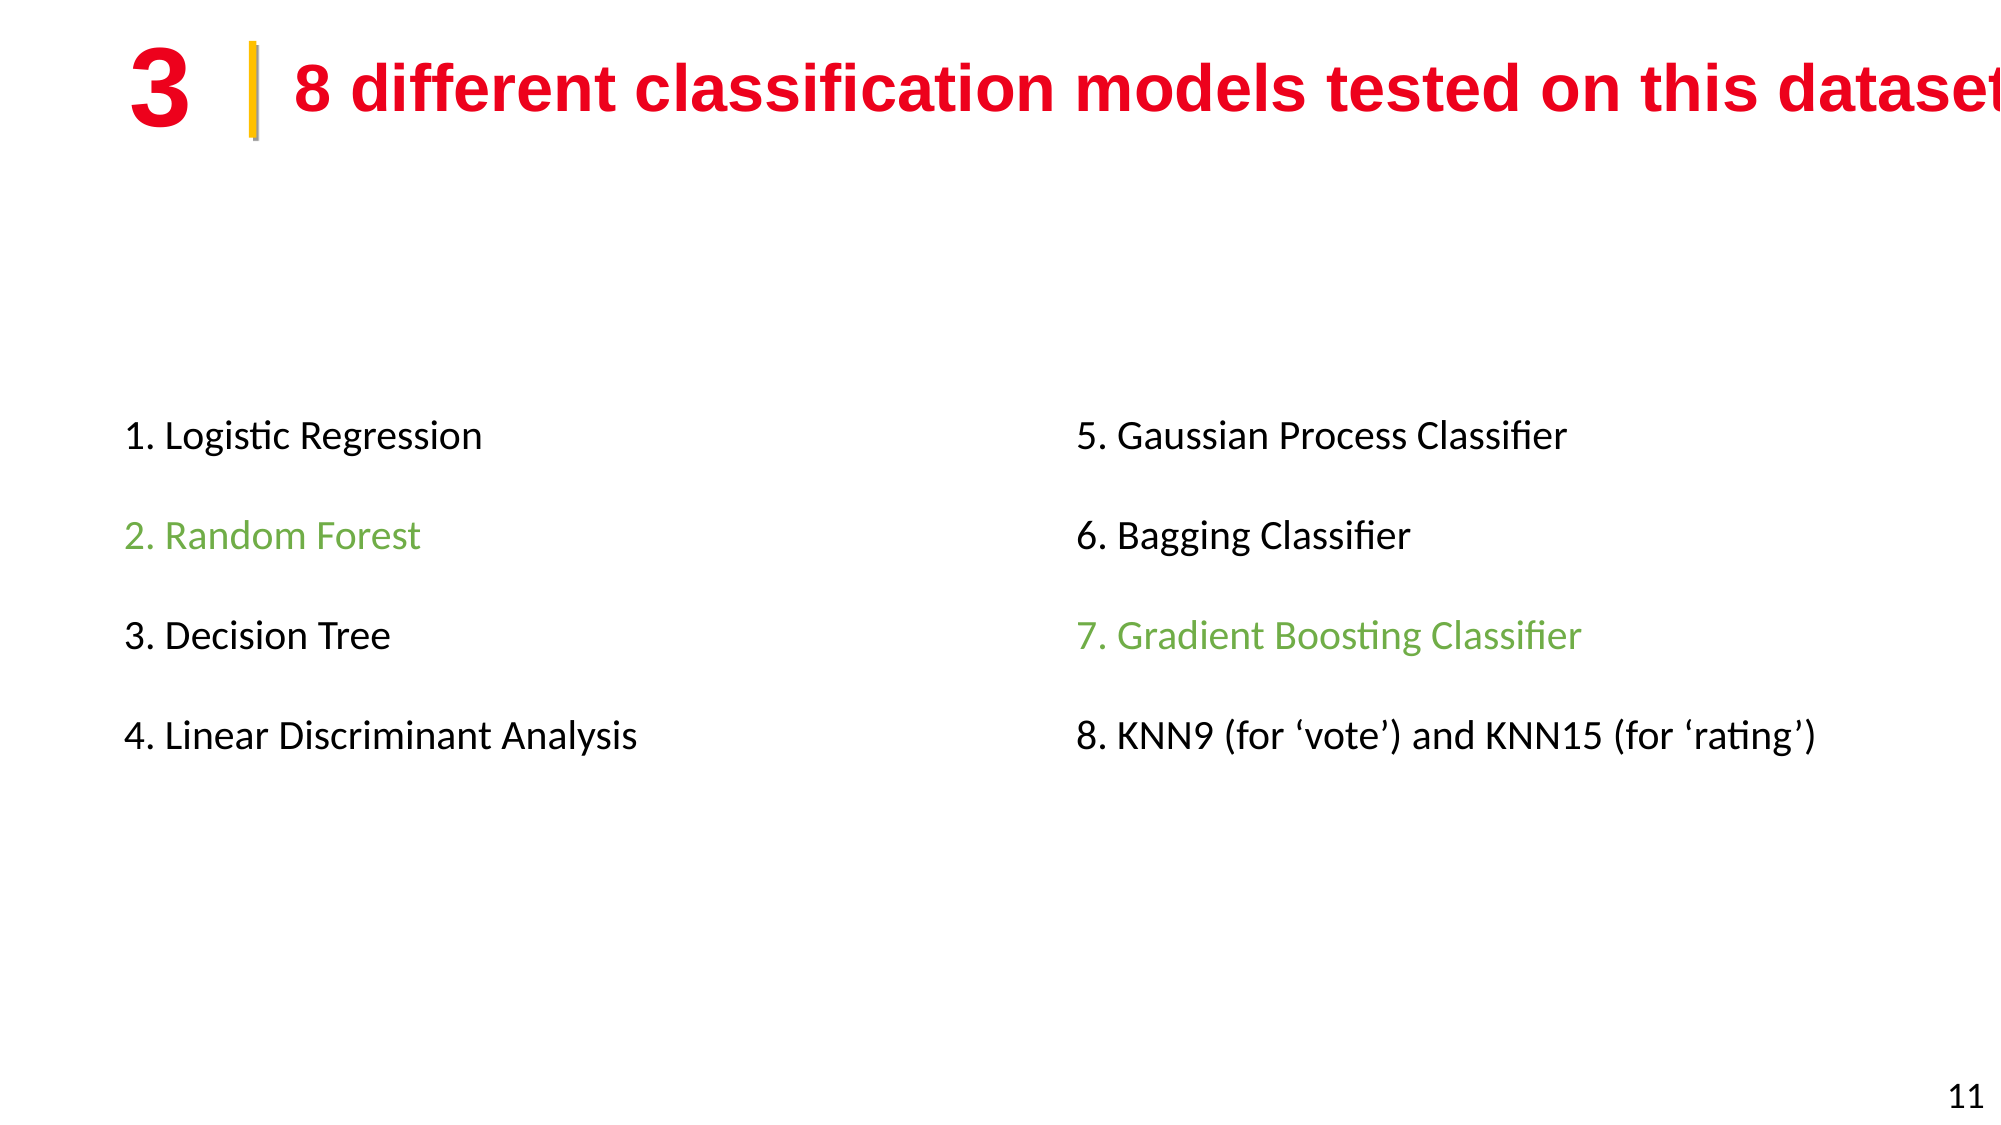

3

8 different classification models tested on this dataset

1. Logistic Regression

2. Random Forest

3. Decision Tree

4. Linear Discriminant Analysis

5. Gaussian Process Classifier

6. Bagging Classifier

7. Gradient Boosting Classifier

8. KNN9 (for ‘vote’) and KNN15 (for ‘rating’)

11